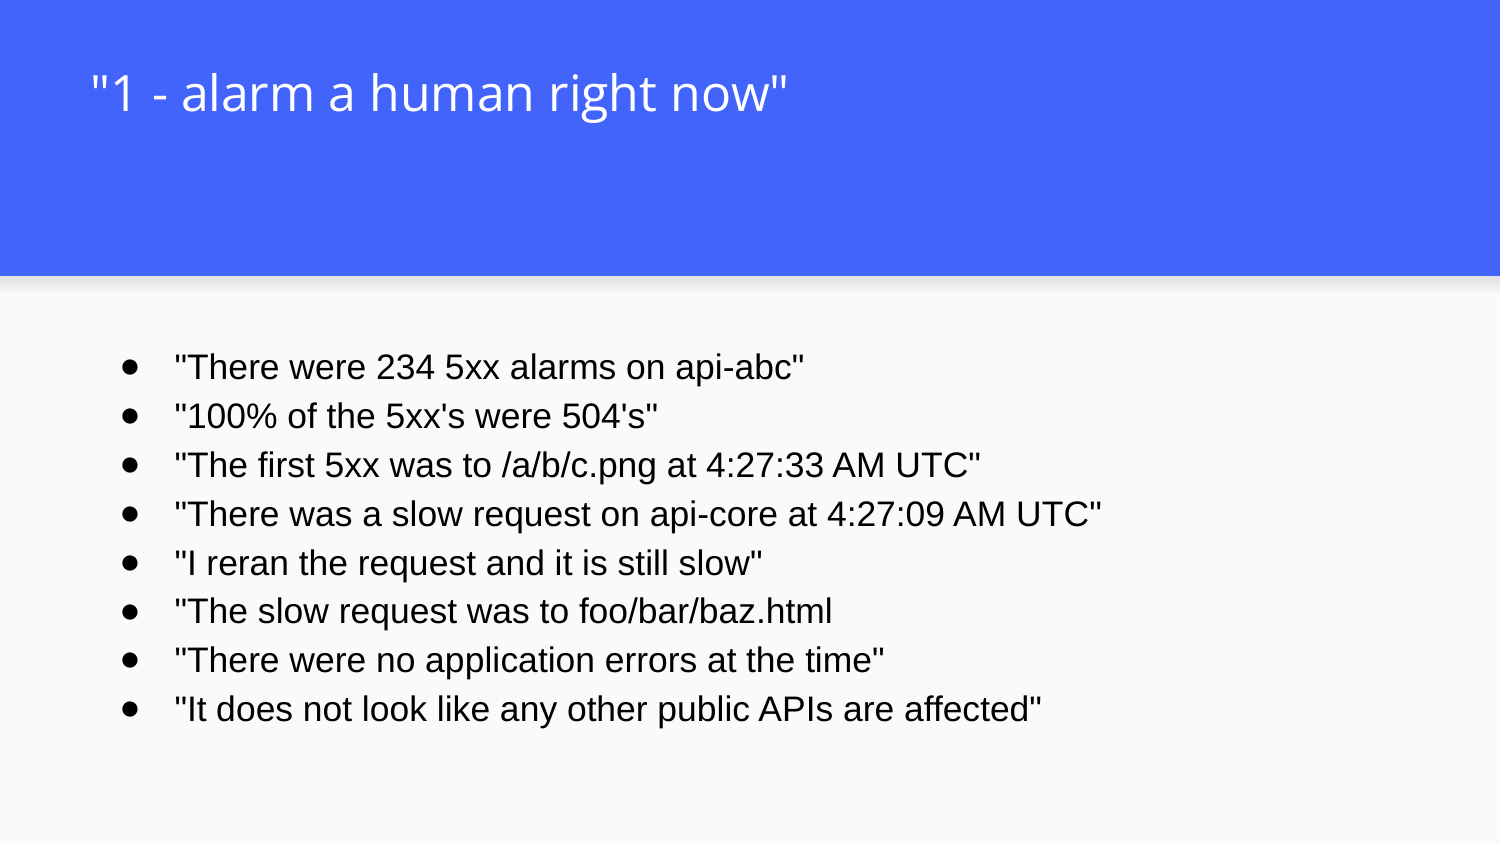

# "1 - alarm a human right now"

"There were 234 5xx alarms on api-abc"
"100% of the 5xx's were 504's"
"The first 5xx was to /a/b/c.png at 4:27:33 AM UTC"
"There was a slow request on api-core at 4:27:09 AM UTC"
"I reran the request and it is still slow"
"The slow request was to foo/bar/baz.html
"There were no application errors at the time"
"It does not look like any other public APIs are affected"